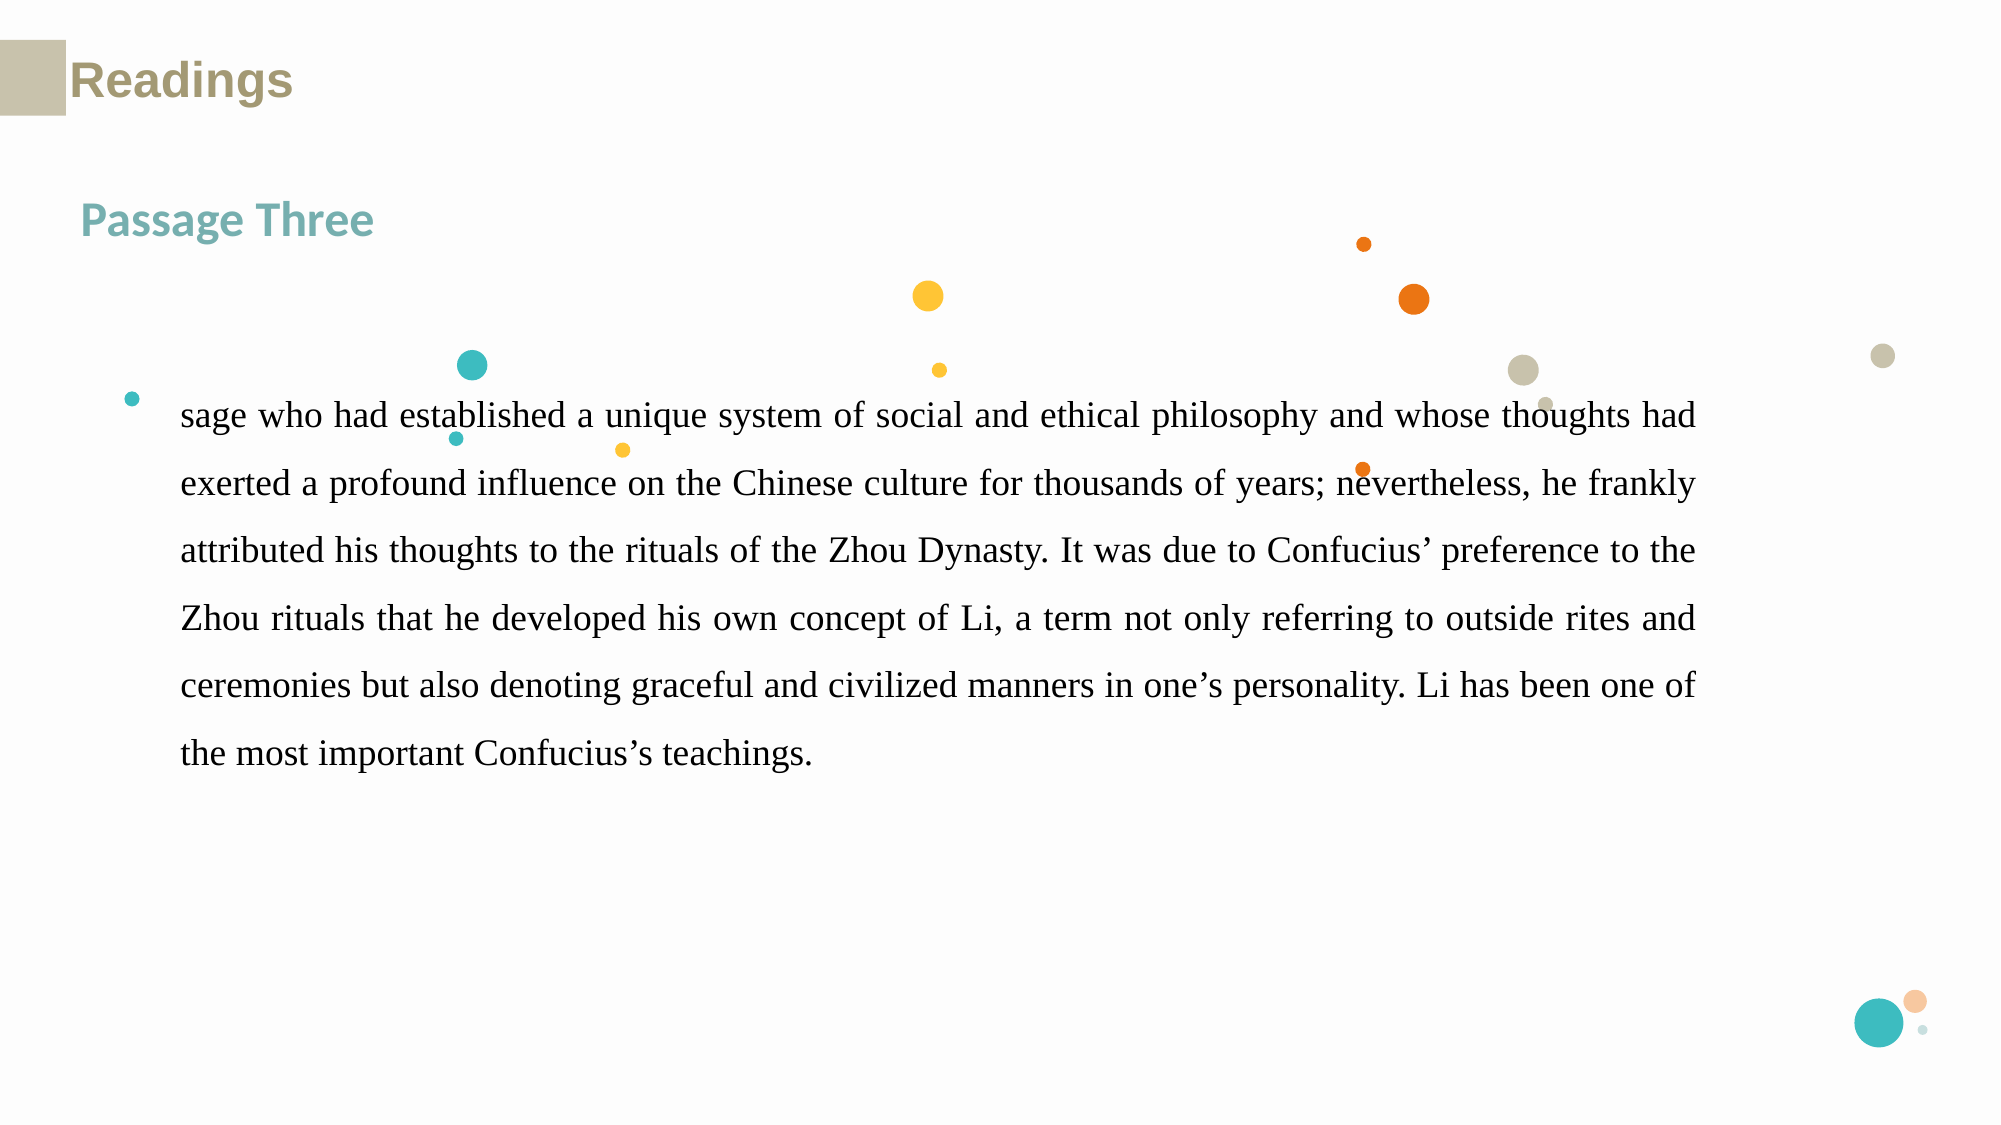

Readings
Passage Three

sage who had established a unique system of social and ethical philosophy and whose thoughts had exerted a profound influence on the Chinese culture for thousands of years; nevertheless, he frankly attributed his thoughts to the rituals of the Zhou Dynasty. It was due to Confucius’ preference to the Zhou rituals that he developed his own concept of Li, a term not only referring to outside rites and ceremonies but also denoting graceful and civilized manners in one’s personality. Li has been one of the most important Confucius’s teachings.